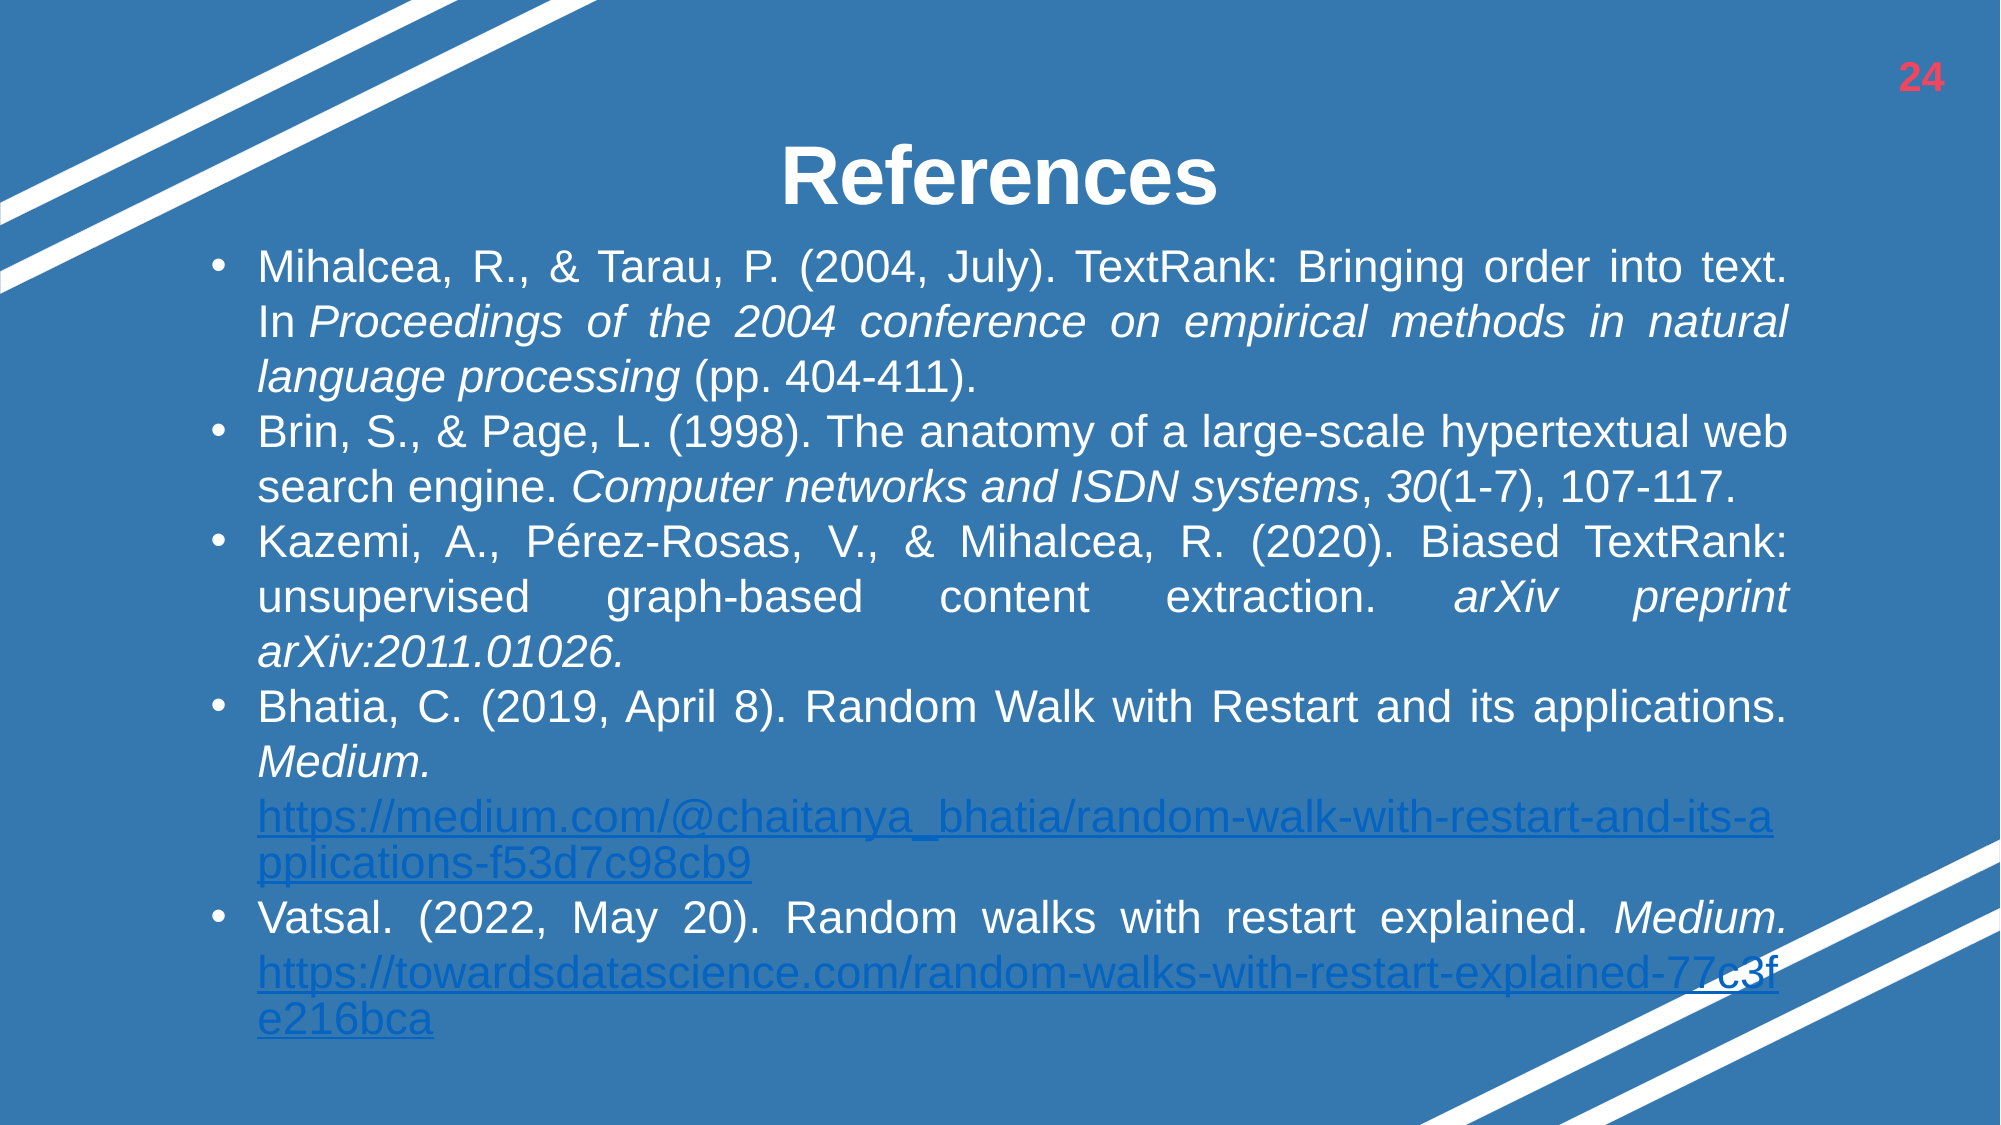

24
# References
Mihalcea, R., & Tarau, P. (2004, July). TextRank: Bringing order into text. In Proceedings of the 2004 conference on empirical methods in natural language processing (pp. 404-411).
Brin, S., & Page, L. (1998). The anatomy of a large-scale hypertextual web search engine. Computer networks and ISDN systems, 30(1-7), 107-117.
Kazemi, A., Pérez-Rosas, V., & Mihalcea, R. (2020). Biased TextRank: unsupervised graph-based content extraction. arXiv preprint arXiv:2011.01026.
Bhatia, C. (2019, April 8). Random Walk with Restart and its applications. Medium. https://medium.com/@chaitanya_bhatia/random-walk-with-restart-and-its-applications-f53d7c98cb9
Vatsal. (2022, May 20). Random walks with restart explained. Medium. https://towardsdatascience.com/random-walks-with-restart-explained-77c3fe216bca